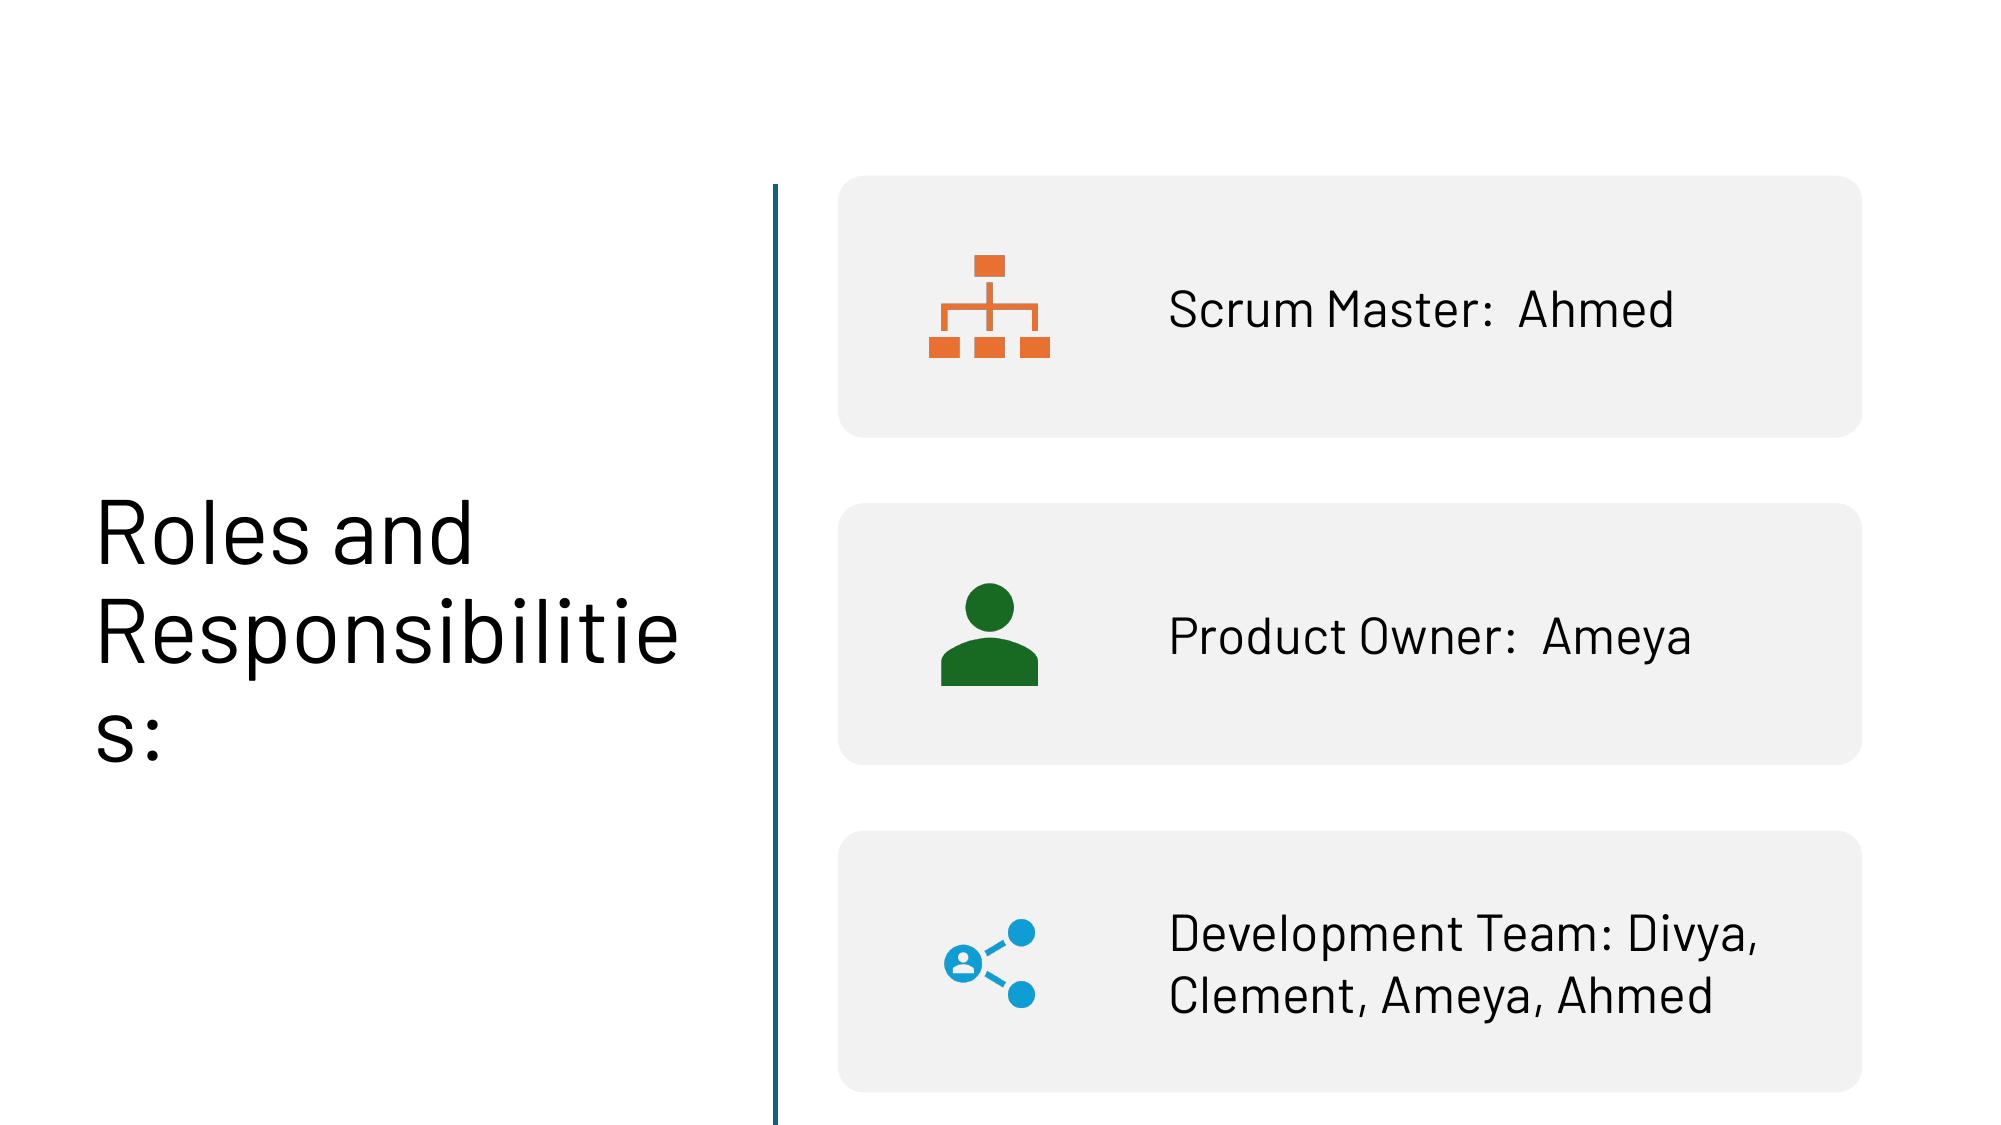

# Roles and Responsibilities:
Scrum Master:  Ahmed
Product Owner:  Ameya
Development Team: Divya, Clement, Ameya, Ahmed